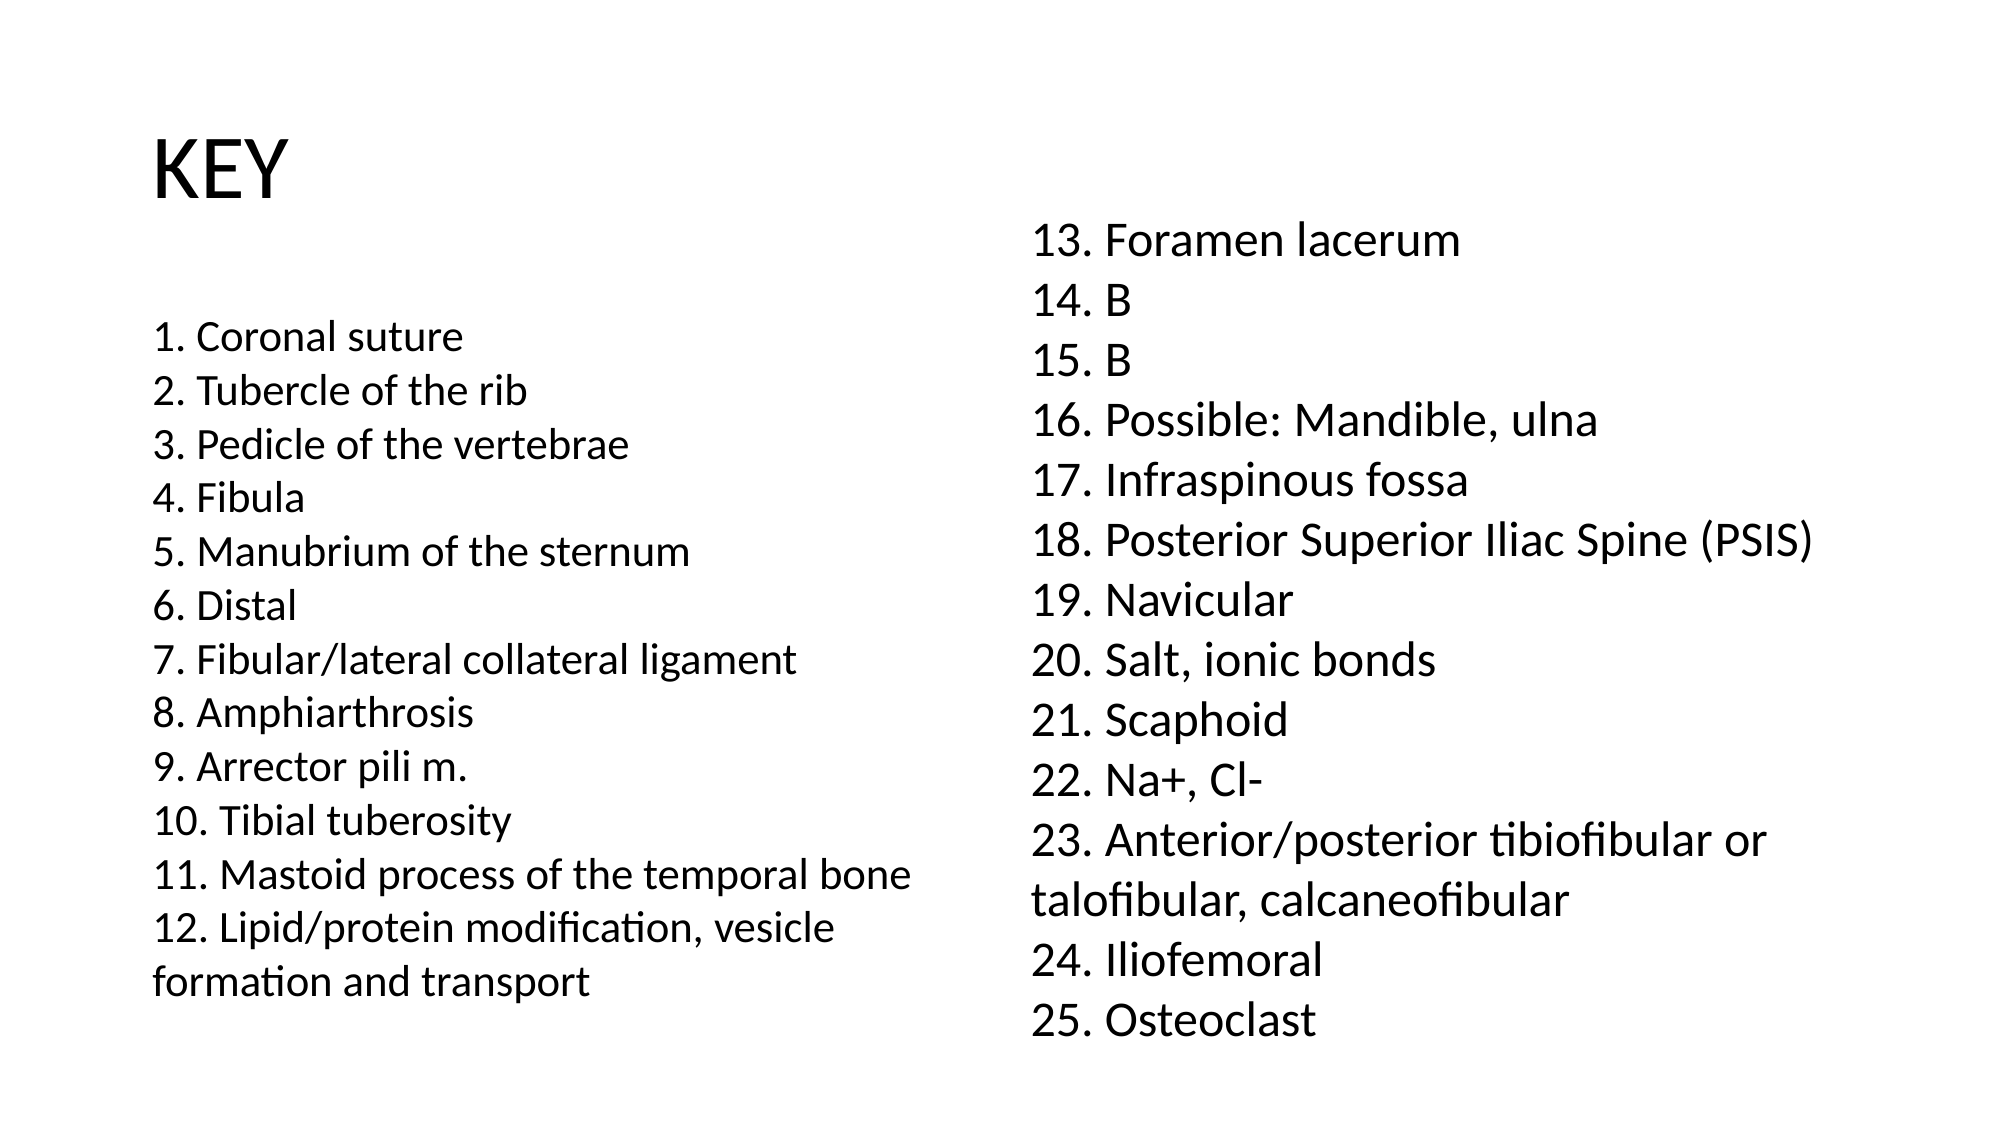

# KEY
13. Foramen lacerum
14. B
15. B
16. Possible: Mandible, ulna
17. Infraspinous fossa
18. Posterior Superior Iliac Spine (PSIS)
19. Navicular
20. Salt, ionic bonds
21. Scaphoid
22. Na+, Cl-
23. Anterior/posterior tibiofibular or talofibular, calcaneofibular
24. Iliofemoral
25. Osteoclast
1. Coronal suture
2. Tubercle of the rib
3. Pedicle of the vertebrae
4. Fibula
5. Manubrium of the sternum
6. Distal
7. Fibular/lateral collateral ligament
8. Amphiarthrosis
9. Arrector pili m.
10. Tibial tuberosity
11. Mastoid process of the temporal bone
12. Lipid/protein modification, vesicle formation and transport